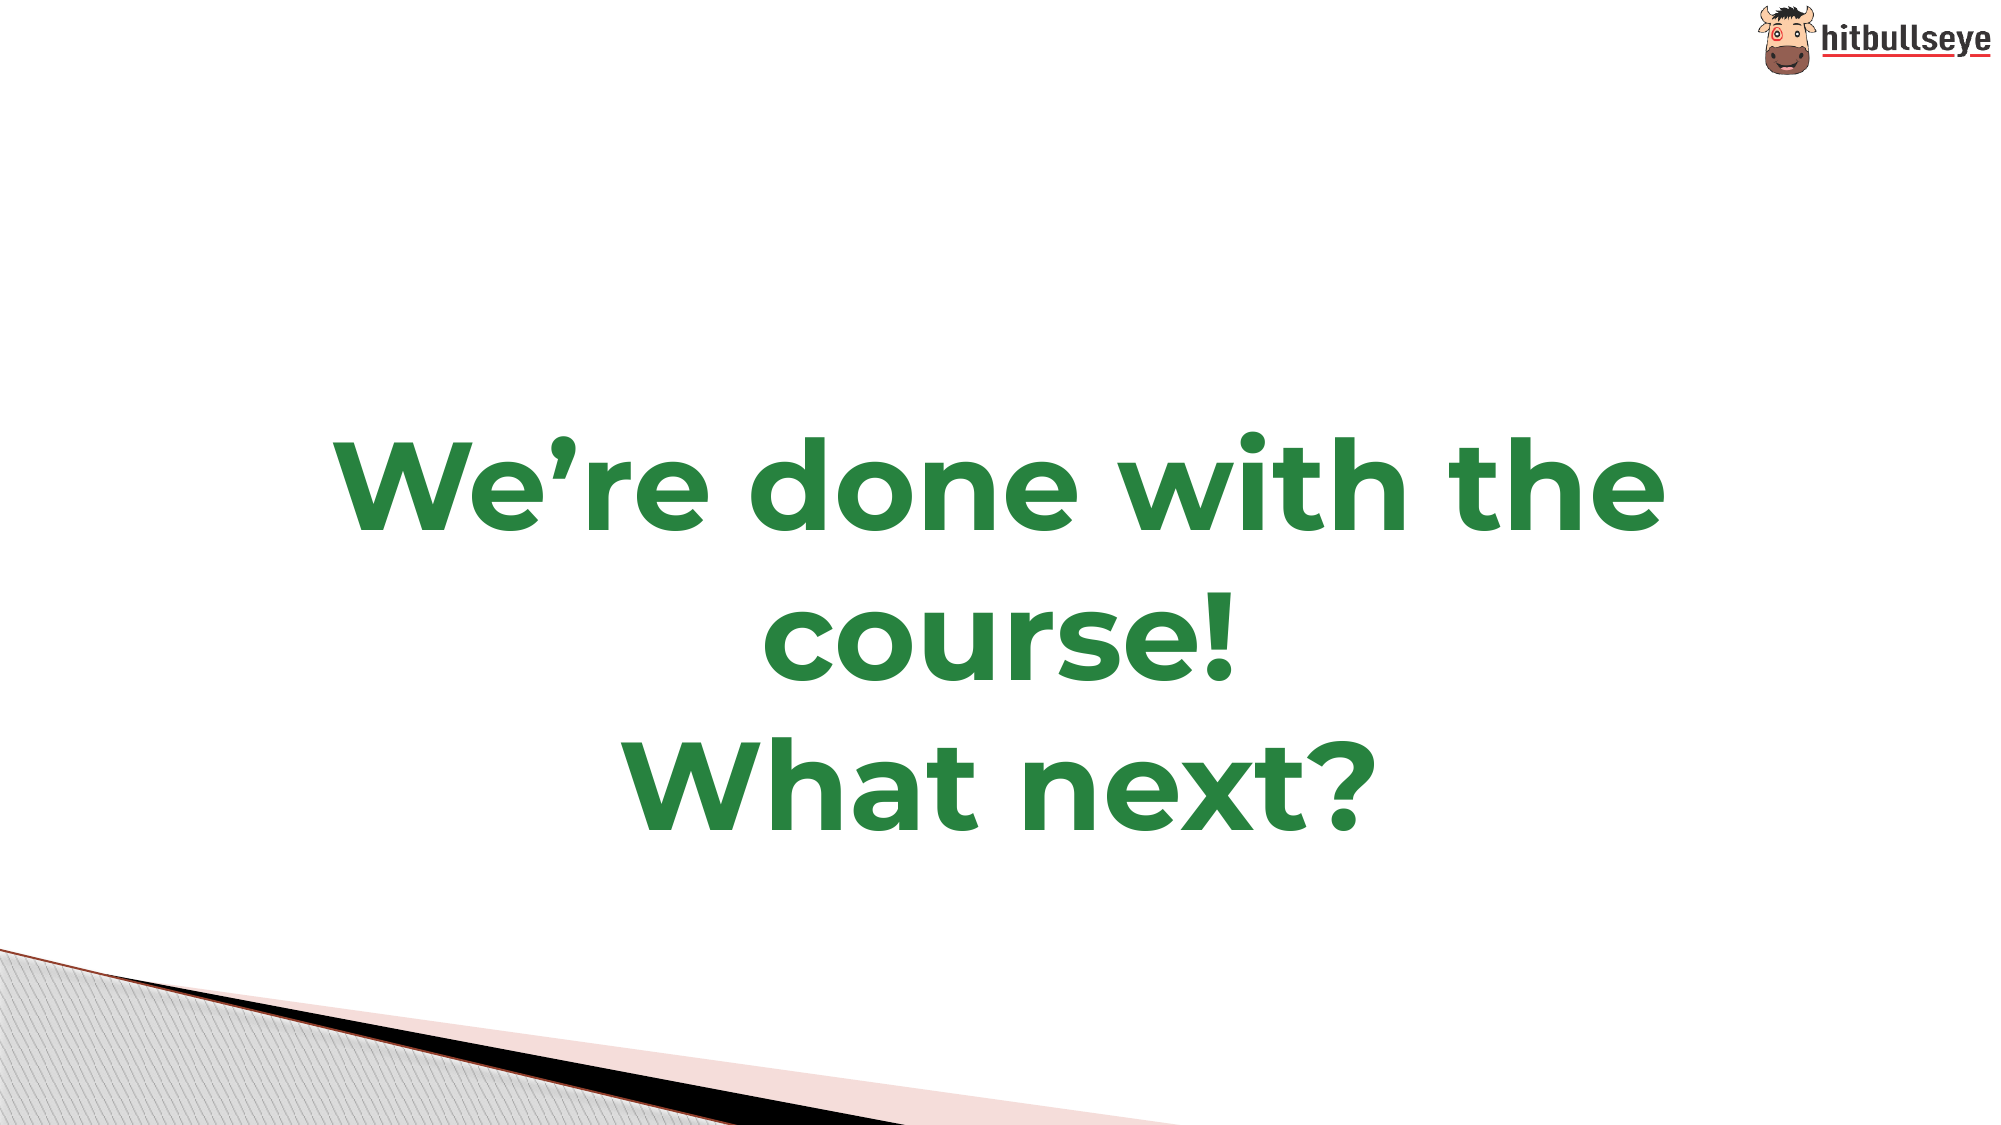

# We’re done with the course! What next?